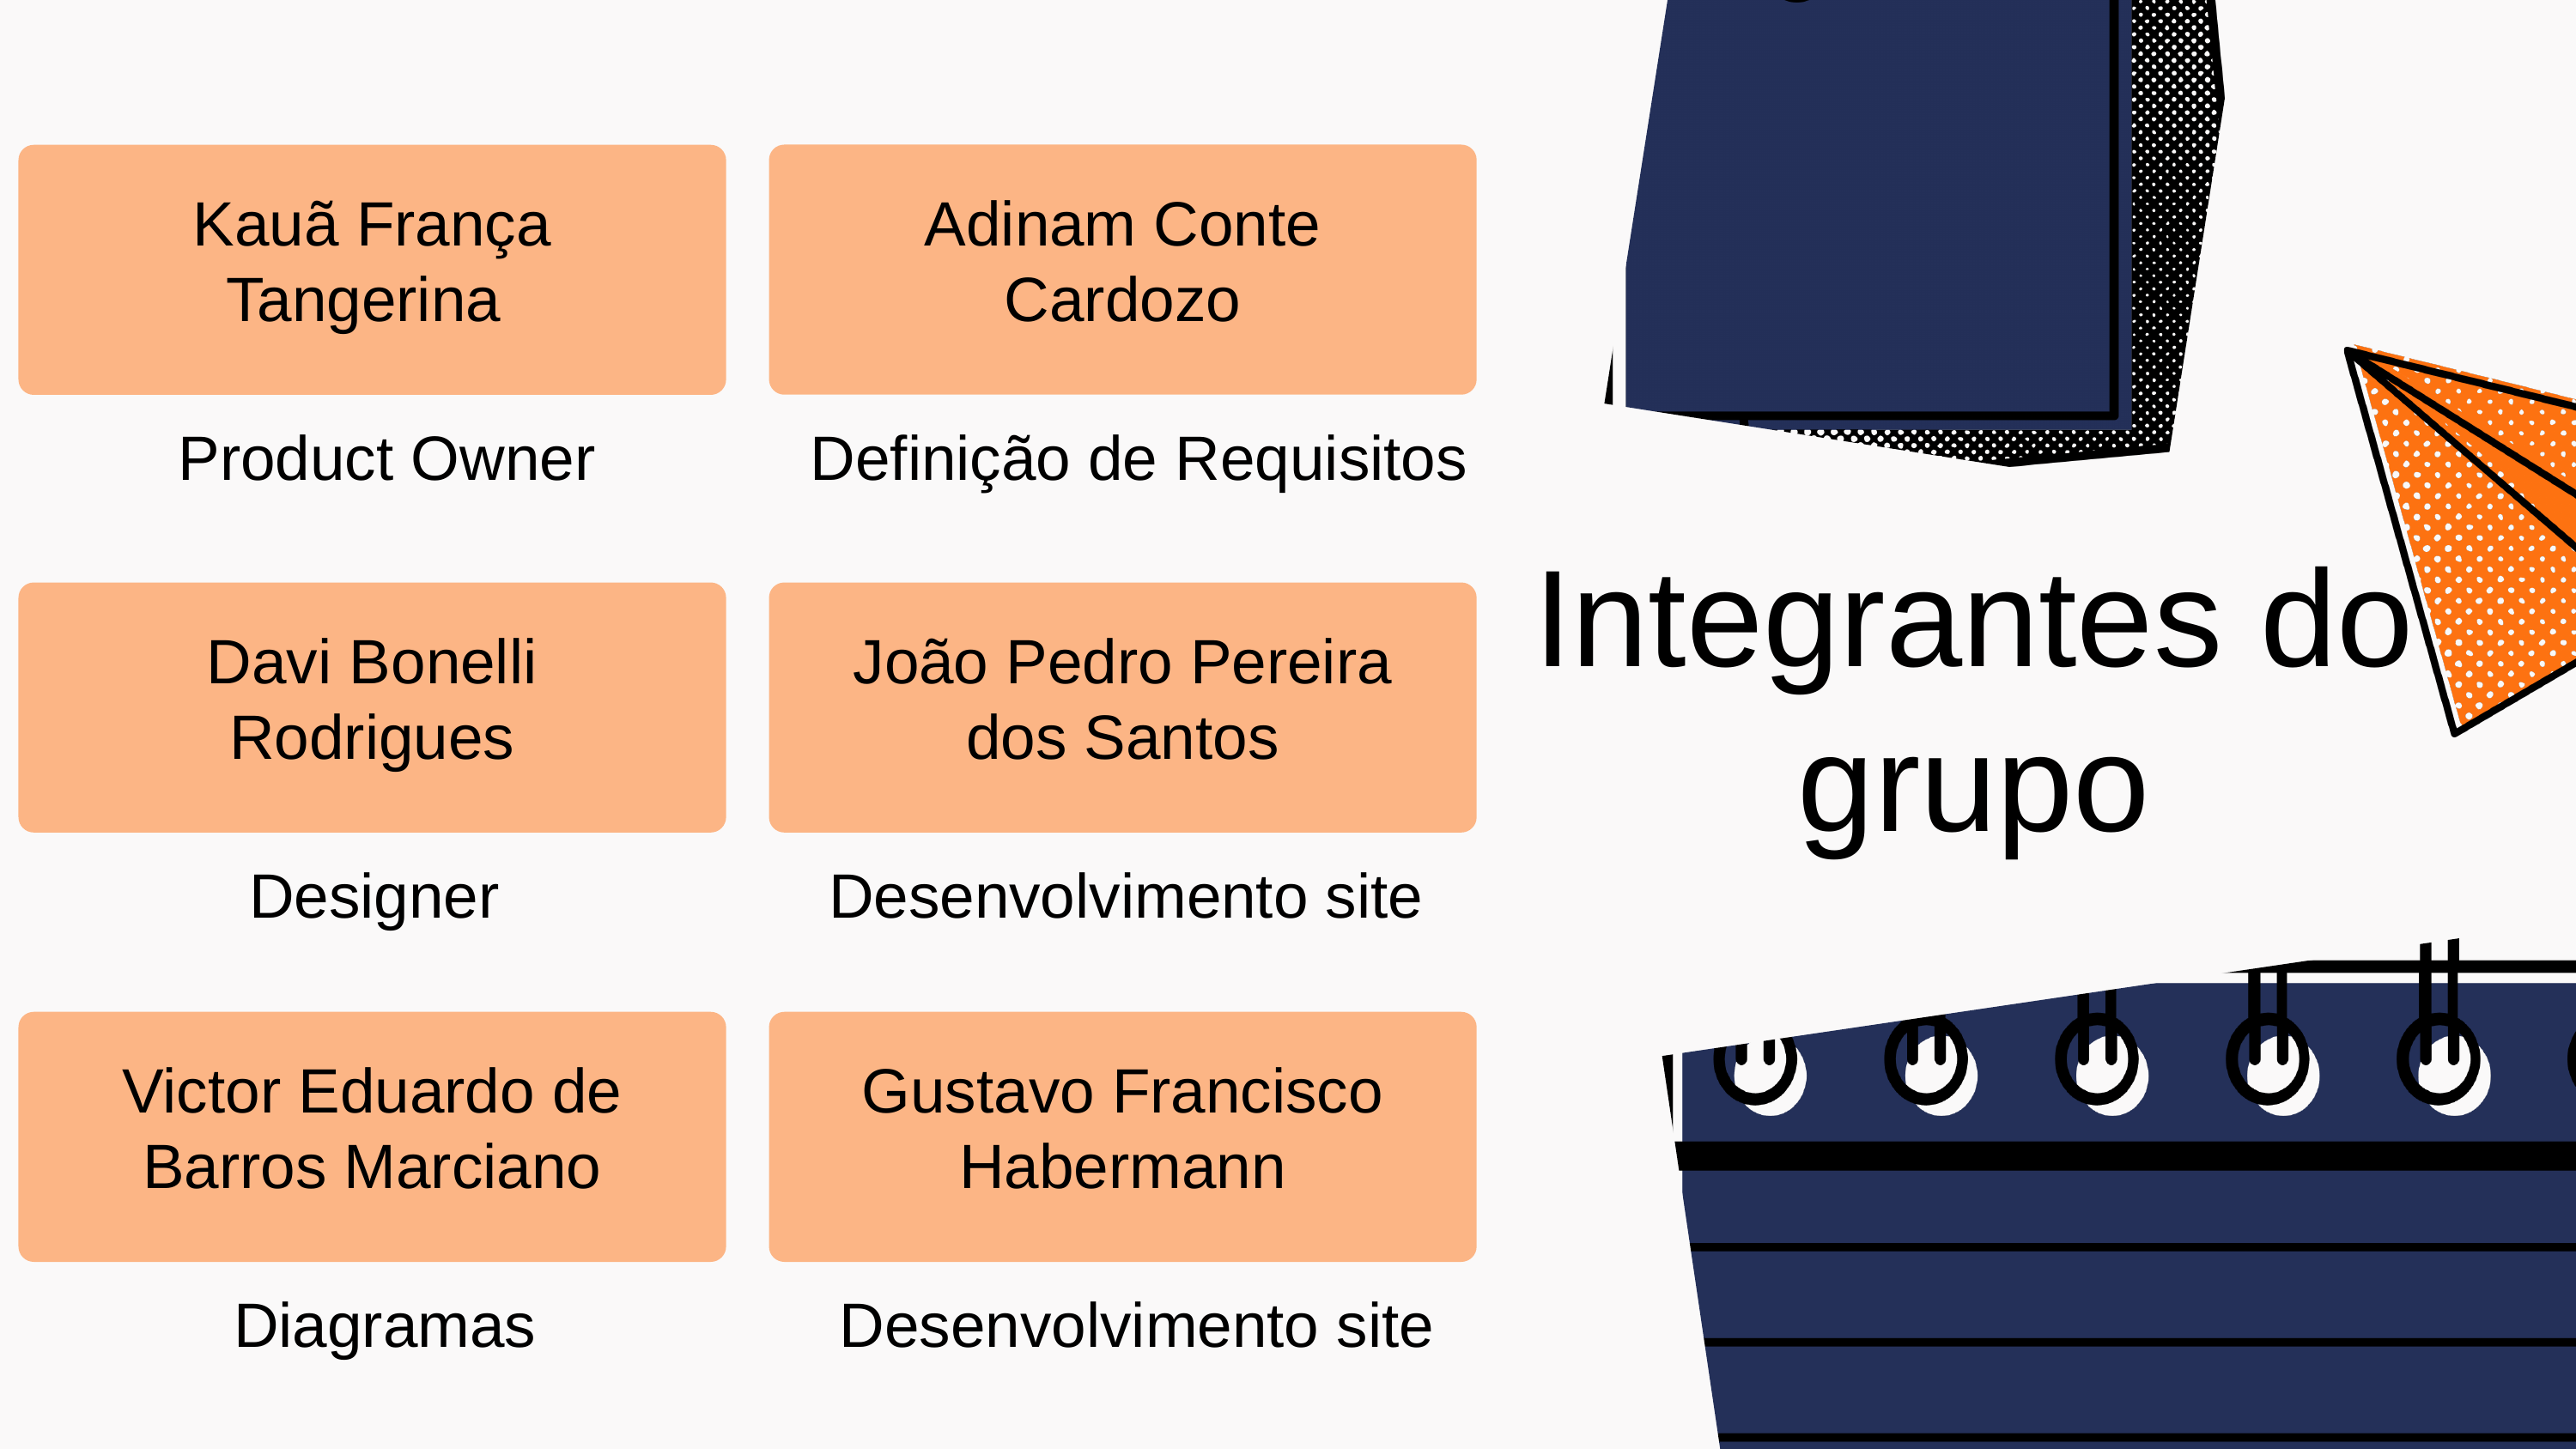

Adinam Conte Cardozo

Kauã França Tangerina

Product Owner

Definição de Requisitos
Integrantes do grupo

Davi Bonelli Rodrigues

João Pedro Pereira dos Santos
Designer
Desenvolvimento site

Victor Eduardo de Barros Marciano

Gustavo Francisco Habermann
Diagramas
Desenvolvimento site